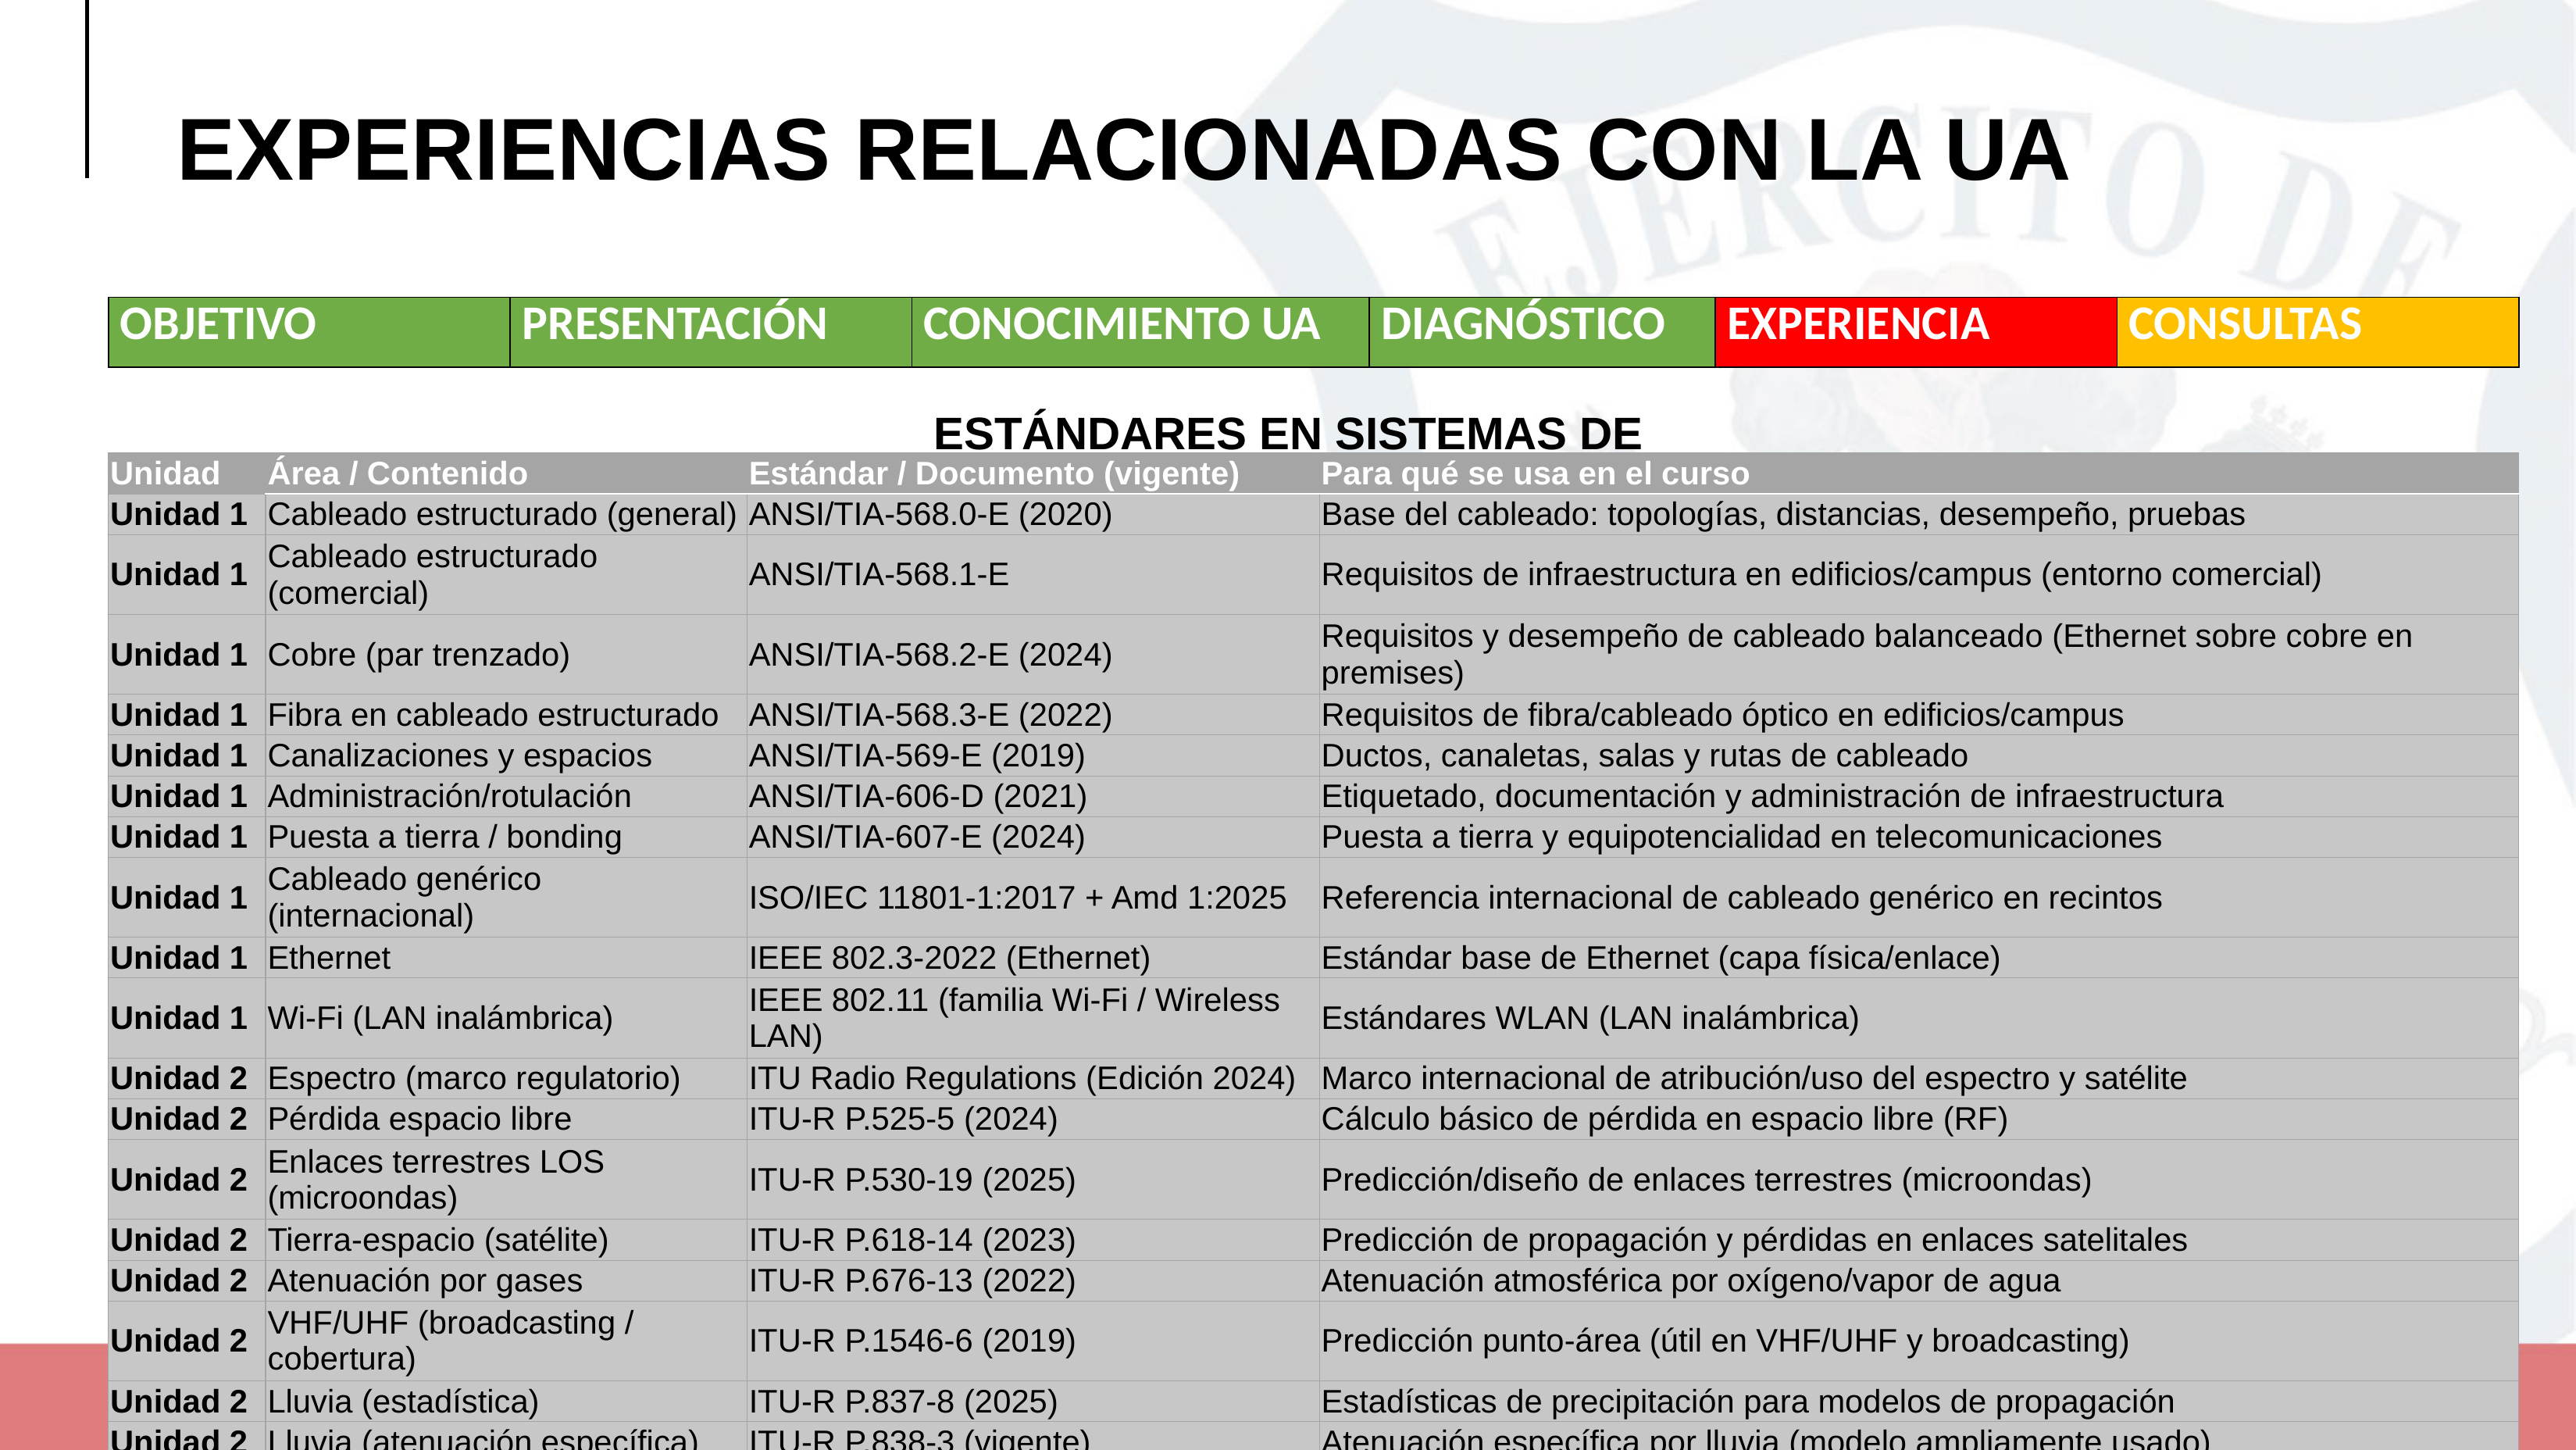

EXPERIENCIAS RELACIONADAS CON LA UA

| OBJETIVO | PRESENTACIÓN | CONOCIMIENTO UA | DIAGNÓSTICO | EXPERIENCIA | CONSULTAS |
| --- | --- | --- | --- | --- | --- |
ESTÁNDARES EN SISTEMAS DE TRANSMISIÓN

| Unidad | Área / Contenido | Estándar / Documento (vigente) | Para qué se usa en el curso |
| --- | --- | --- | --- |
| Unidad 1 | Cableado estructurado (general) | ANSI/TIA-568.0-E (2020) | Base del cableado: topologías, distancias, desempeño, pruebas |
| Unidad 1 | Cableado estructurado (comercial) | ANSI/TIA-568.1-E | Requisitos de infraestructura en edificios/campus (entorno comercial) |
| Unidad 1 | Cobre (par trenzado) | ANSI/TIA-568.2-E (2024) | Requisitos y desempeño de cableado balanceado (Ethernet sobre cobre en premises) |
| Unidad 1 | Fibra en cableado estructurado | ANSI/TIA-568.3-E (2022) | Requisitos de fibra/cableado óptico en edificios/campus |
| Unidad 1 | Canalizaciones y espacios | ANSI/TIA-569-E (2019) | Ductos, canaletas, salas y rutas de cableado |
| Unidad 1 | Administración/rotulación | ANSI/TIA-606-D (2021) | Etiquetado, documentación y administración de infraestructura |
| Unidad 1 | Puesta a tierra / bonding | ANSI/TIA-607-E (2024) | Puesta a tierra y equipotencialidad en telecomunicaciones |
| Unidad 1 | Cableado genérico (internacional) | ISO/IEC 11801-1:2017 + Amd 1:2025 | Referencia internacional de cableado genérico en recintos |
| Unidad 1 | Ethernet | IEEE 802.3-2022 (Ethernet) | Estándar base de Ethernet (capa física/enlace) |
| Unidad 1 | Wi-Fi (LAN inalámbrica) | IEEE 802.11 (familia Wi-Fi / Wireless LAN) | Estándares WLAN (LAN inalámbrica) |
| Unidad 2 | Espectro (marco regulatorio) | ITU Radio Regulations (Edición 2024) | Marco internacional de atribución/uso del espectro y satélite |
| Unidad 2 | Pérdida espacio libre | ITU-R P.525-5 (2024) | Cálculo básico de pérdida en espacio libre (RF) |
| Unidad 2 | Enlaces terrestres LOS (microondas) | ITU-R P.530-19 (2025) | Predicción/diseño de enlaces terrestres (microondas) |
| Unidad 2 | Tierra-espacio (satélite) | ITU-R P.618-14 (2023) | Predicción de propagación y pérdidas en enlaces satelitales |
| Unidad 2 | Atenuación por gases | ITU-R P.676-13 (2022) | Atenuación atmosférica por oxígeno/vapor de agua |
| Unidad 2 | VHF/UHF (broadcasting / cobertura) | ITU-R P.1546-6 (2019) | Predicción punto-área (útil en VHF/UHF y broadcasting) |
| Unidad 2 | Lluvia (estadística) | ITU-R P.837-8 (2025) | Estadísticas de precipitación para modelos de propagación |
| Unidad 2 | Lluvia (atenuación específica) | ITU-R P.838-3 (vigente) | Atenuación específica por lluvia (modelo ampliamente usado) |